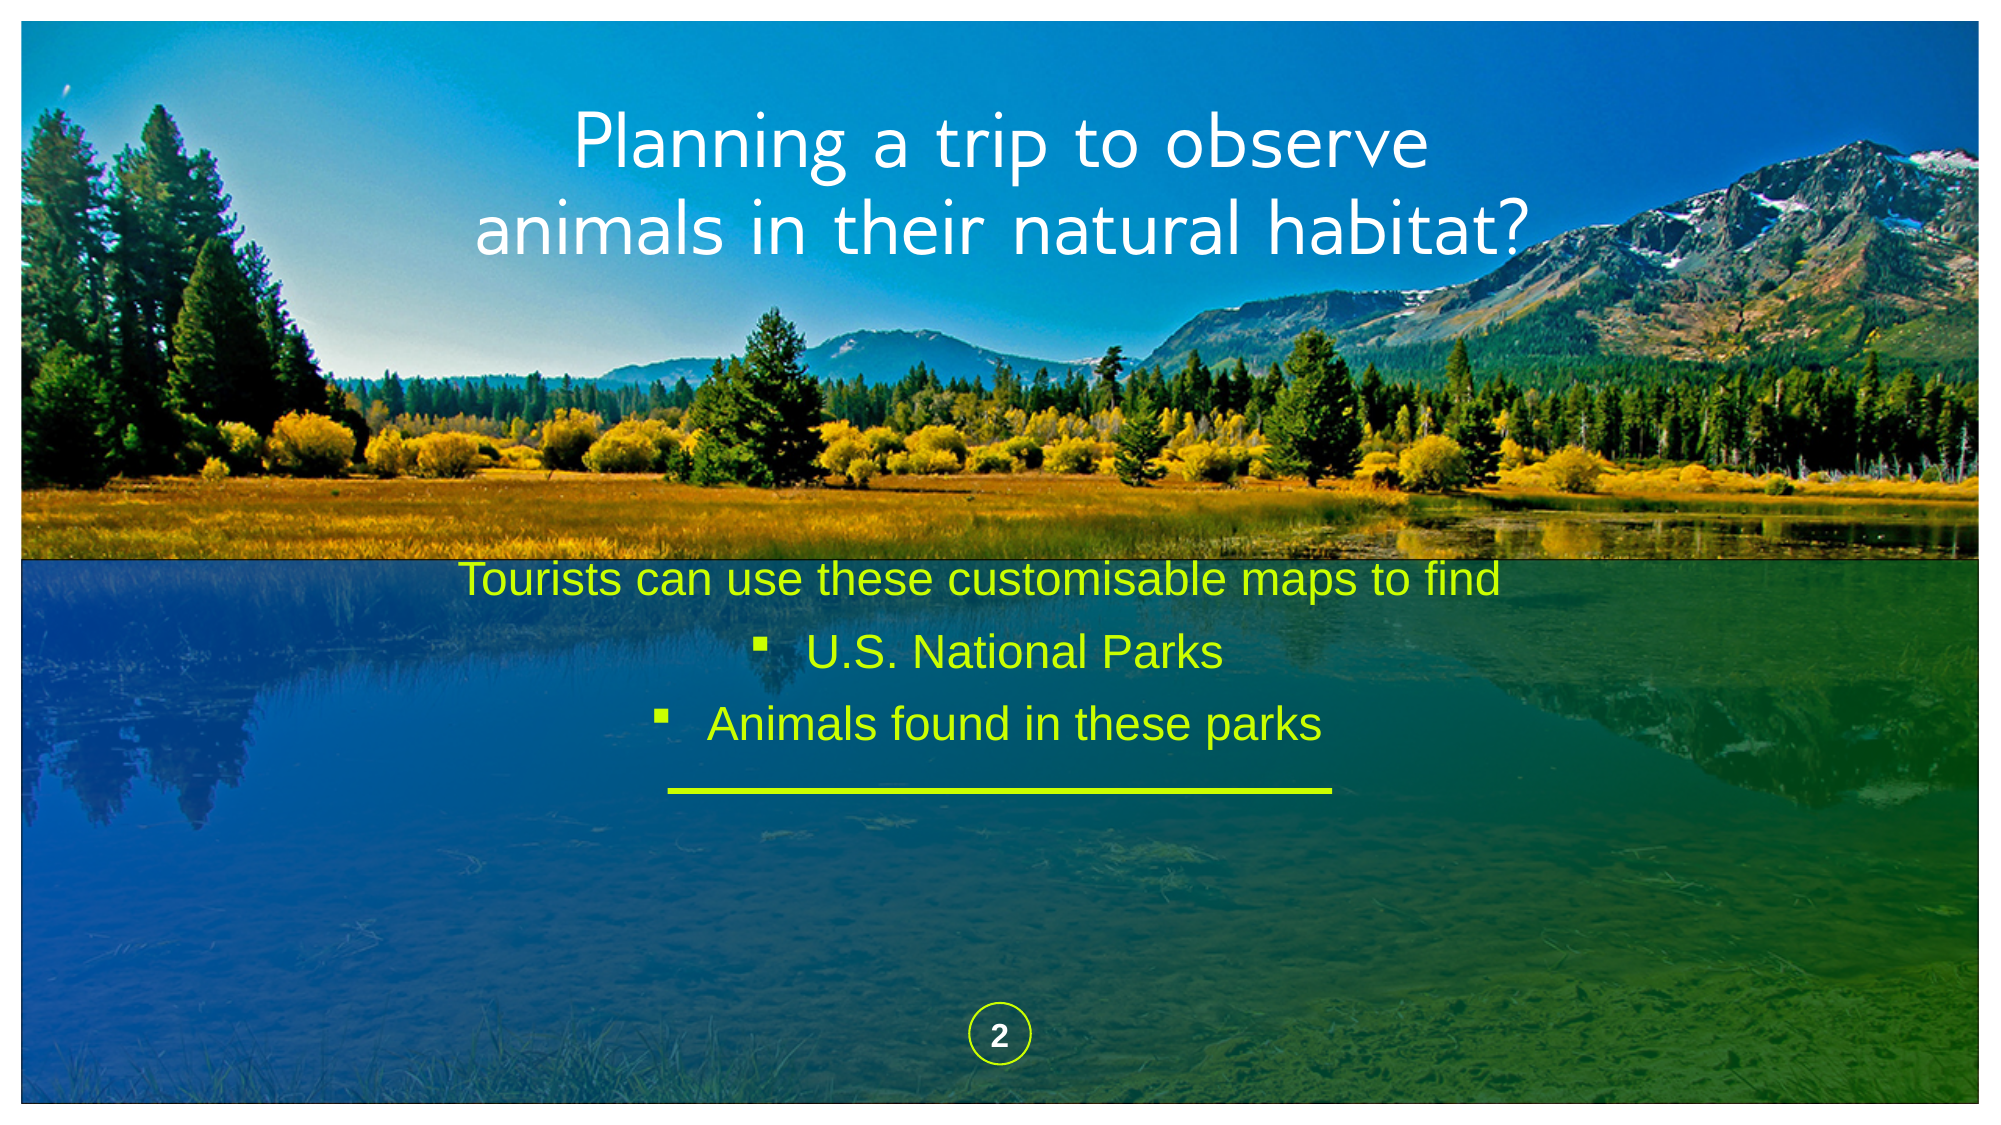

# Planning a trip to observe animals in their natural habitat?
Tourists can use these customisable maps to find
U.S. National Parks
Animals found in these parks
2